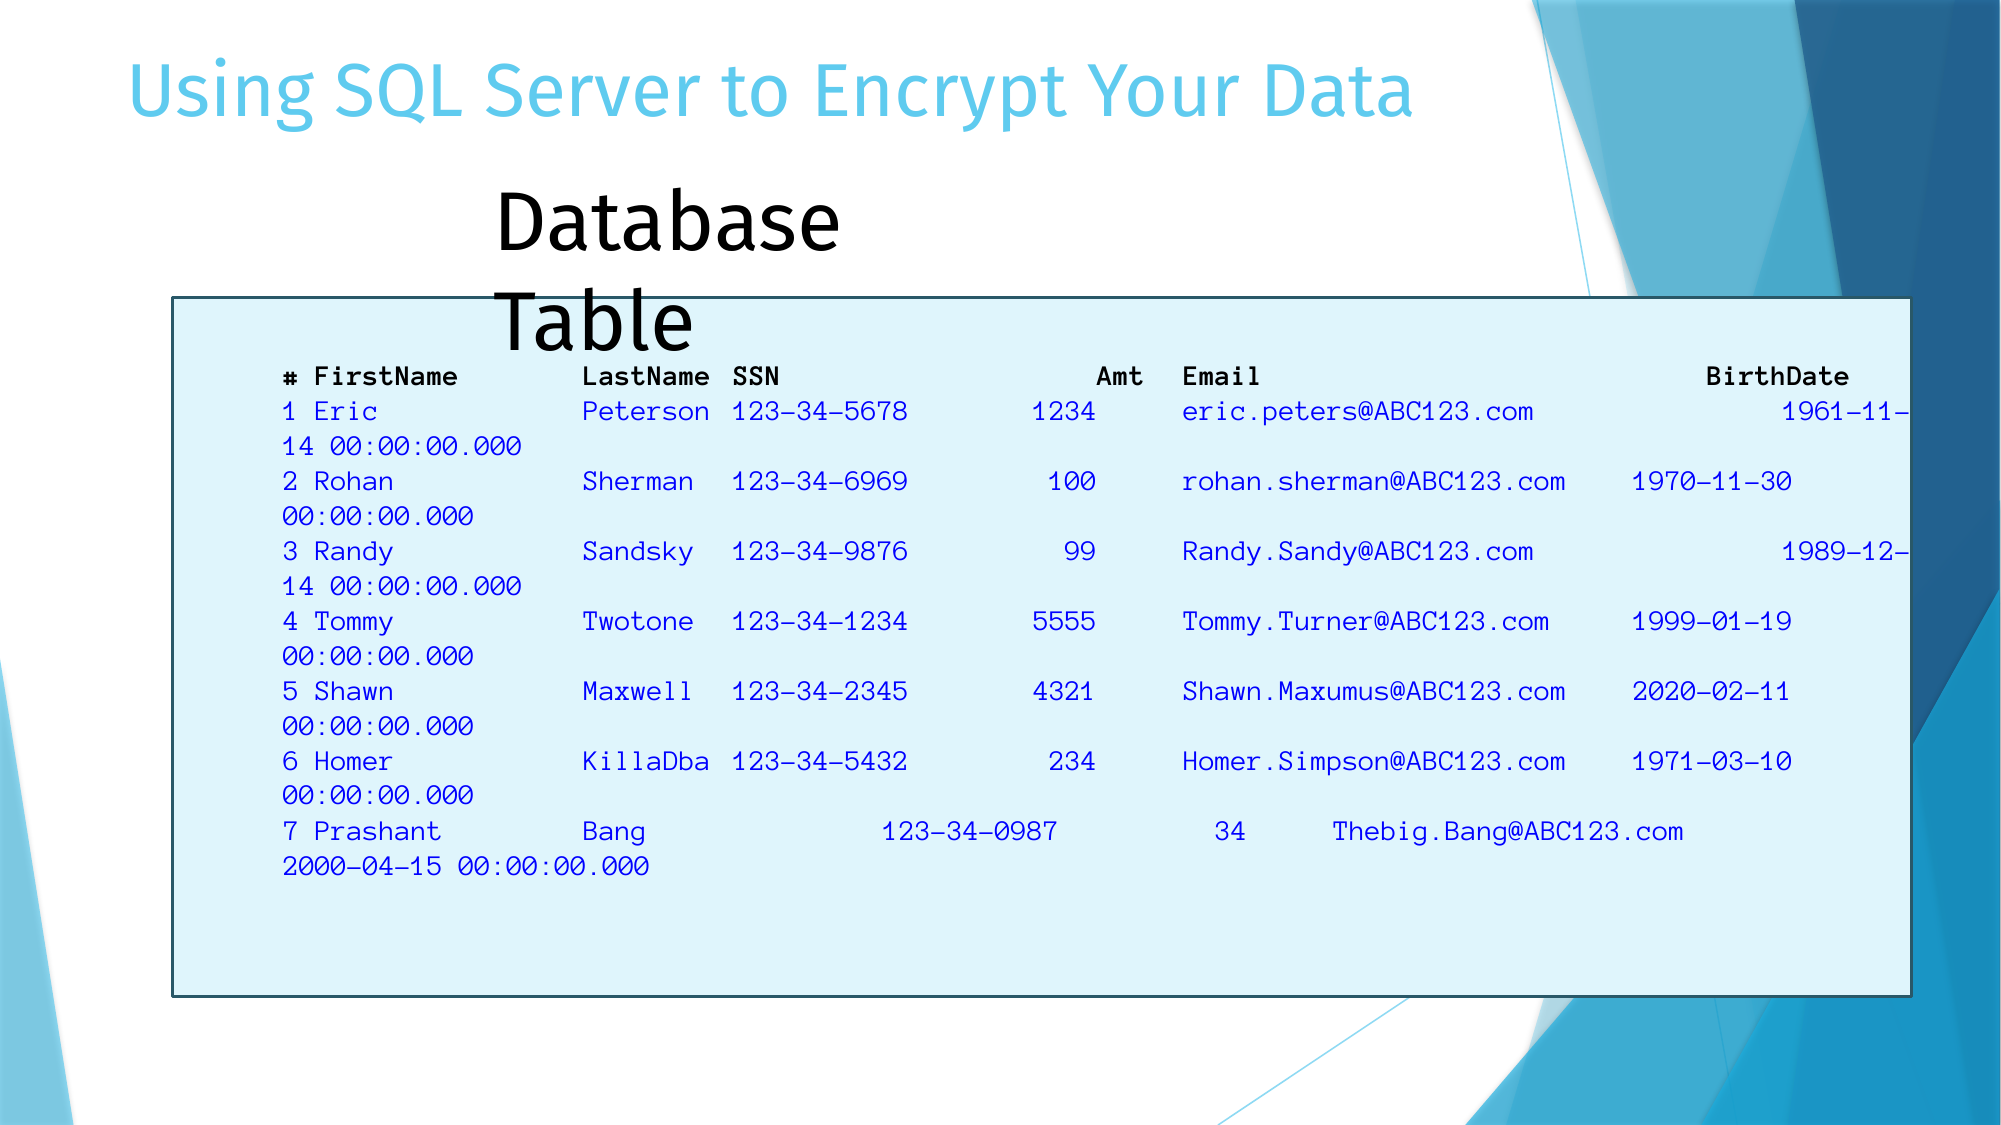

# Using SQL Server to Encrypt Your Data
Database Table

# FirstName	LastName	SSN		    Amt	Email		              BirthDate
1 Eric		Peterson	123-34-5678	1234	eric.peters@ABC123.com		1961-11-14 00:00:00.000
2 Rohan		Sherman	123-34-6969	 100	rohan.sherman@ABC123.com 	1970-11-30 00:00:00.000
3 Randy		Sandsky	123-34-9876	  99	Randy.Sandy@ABC123.com 		1989-12-14 00:00:00.000
4 Tommy		Twotone	123-34-1234	5555	Tommy.Turner@ABC123.com 	1999-01-19 00:00:00.000
5 Shawn		Maxwell	123-34-2345	4321	Shawn.Maxumus@ABC123.com 	2020-02-11 00:00:00.000
6 Homer		KillaDba	123-34-5432	 234	Homer.Simpson@ABC123.com 	1971-03-10 00:00:00.000
7 Prashant	Bang		123-34-0987	  34	Thebig.Bang@ABC123.com 		2000-04-15 00:00:00.000